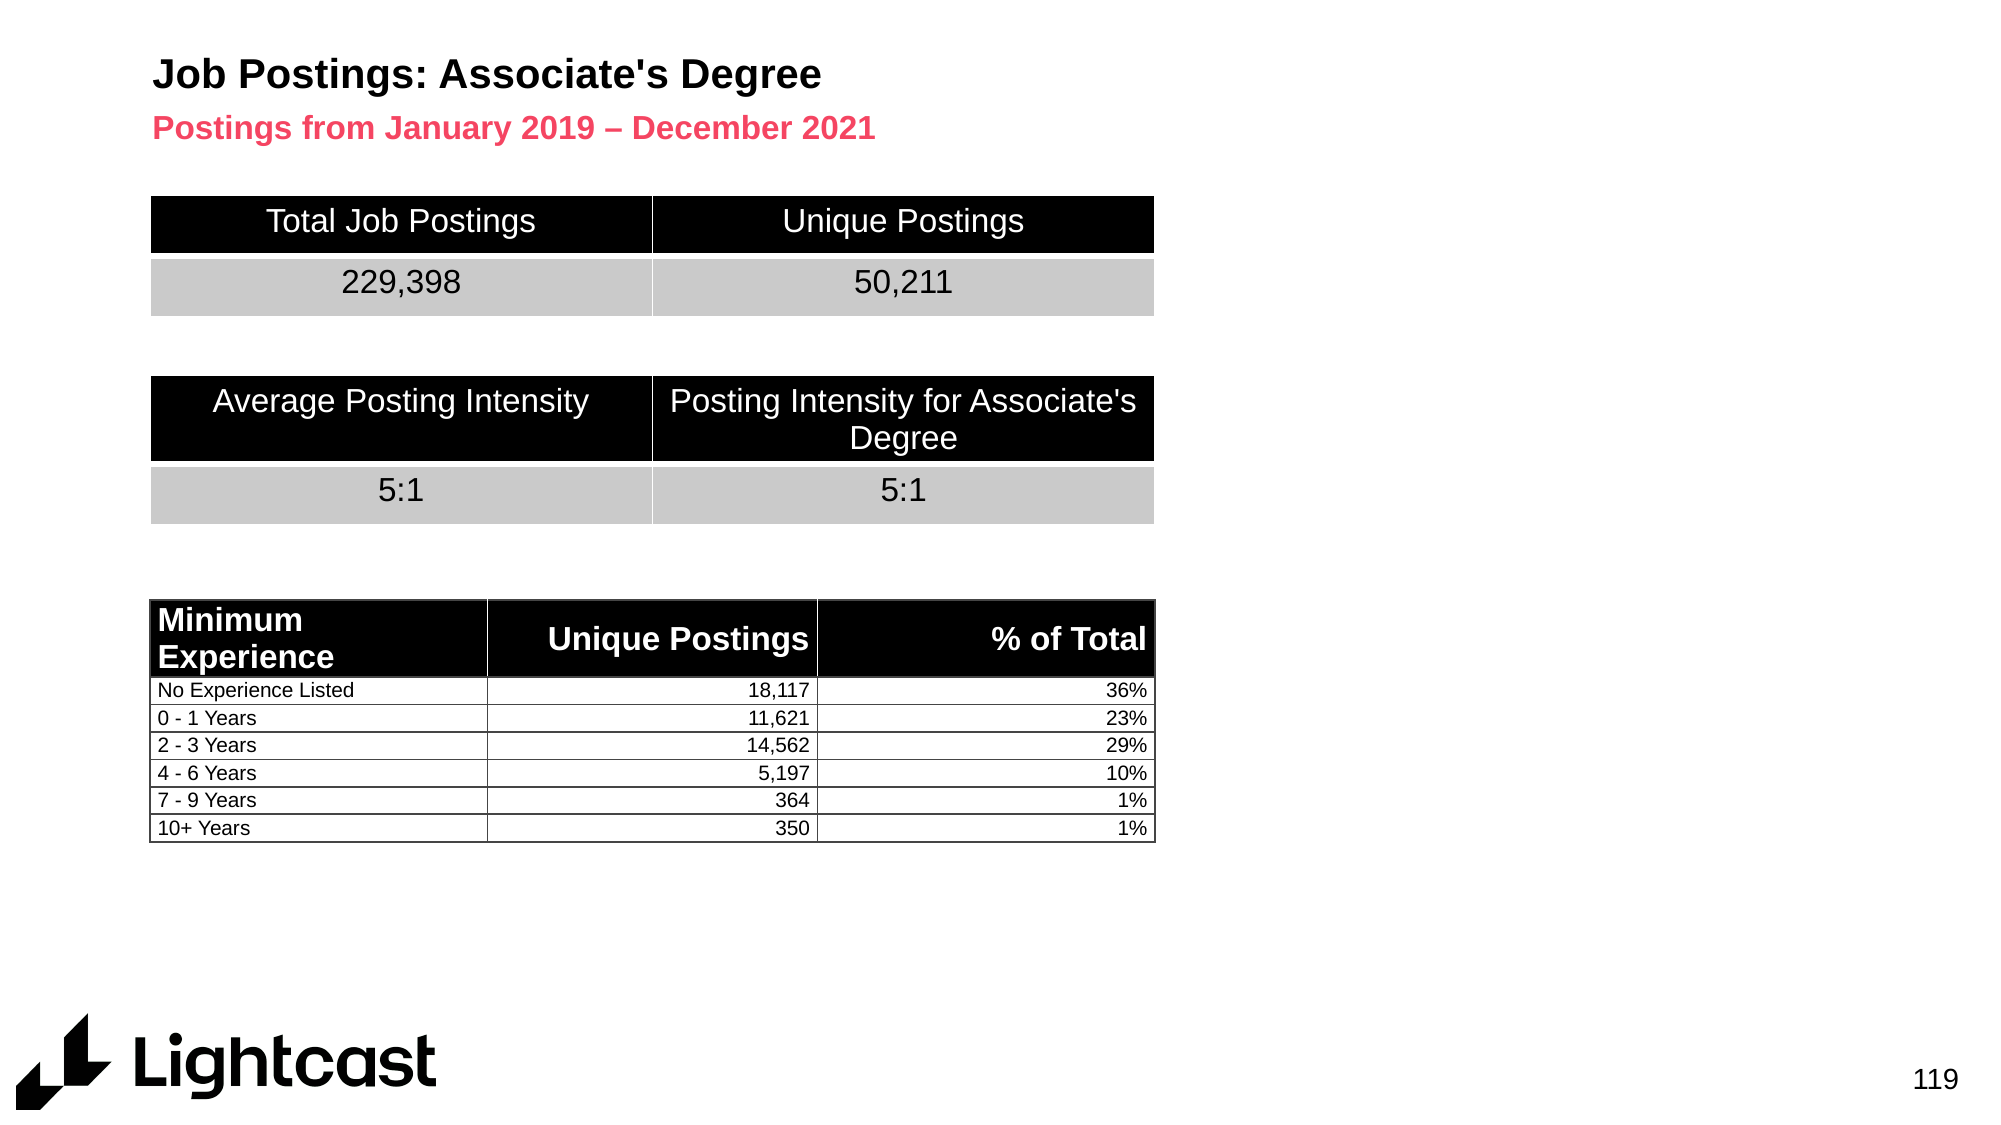

# Job Postings: Associate's Degree
Postings from January 2019 – December 2021
| Total Job Postings | Unique Postings |
| --- | --- |
| 229,398 | 50,211 |
| Average Posting Intensity | Posting Intensity for Associate's Degree |
| --- | --- |
| 5:1 | 5:1 |
| Minimum Experience | Unique Postings | % of Total |
| --- | --- | --- |
| No Experience Listed | 18,117 | 36% |
| 0 - 1 Years | 11,621 | 23% |
| 2 - 3 Years | 14,562 | 29% |
| 4 - 6 Years | 5,197 | 10% |
| 7 - 9 Years | 364 | 1% |
| 10+ Years | 350 | 1% |